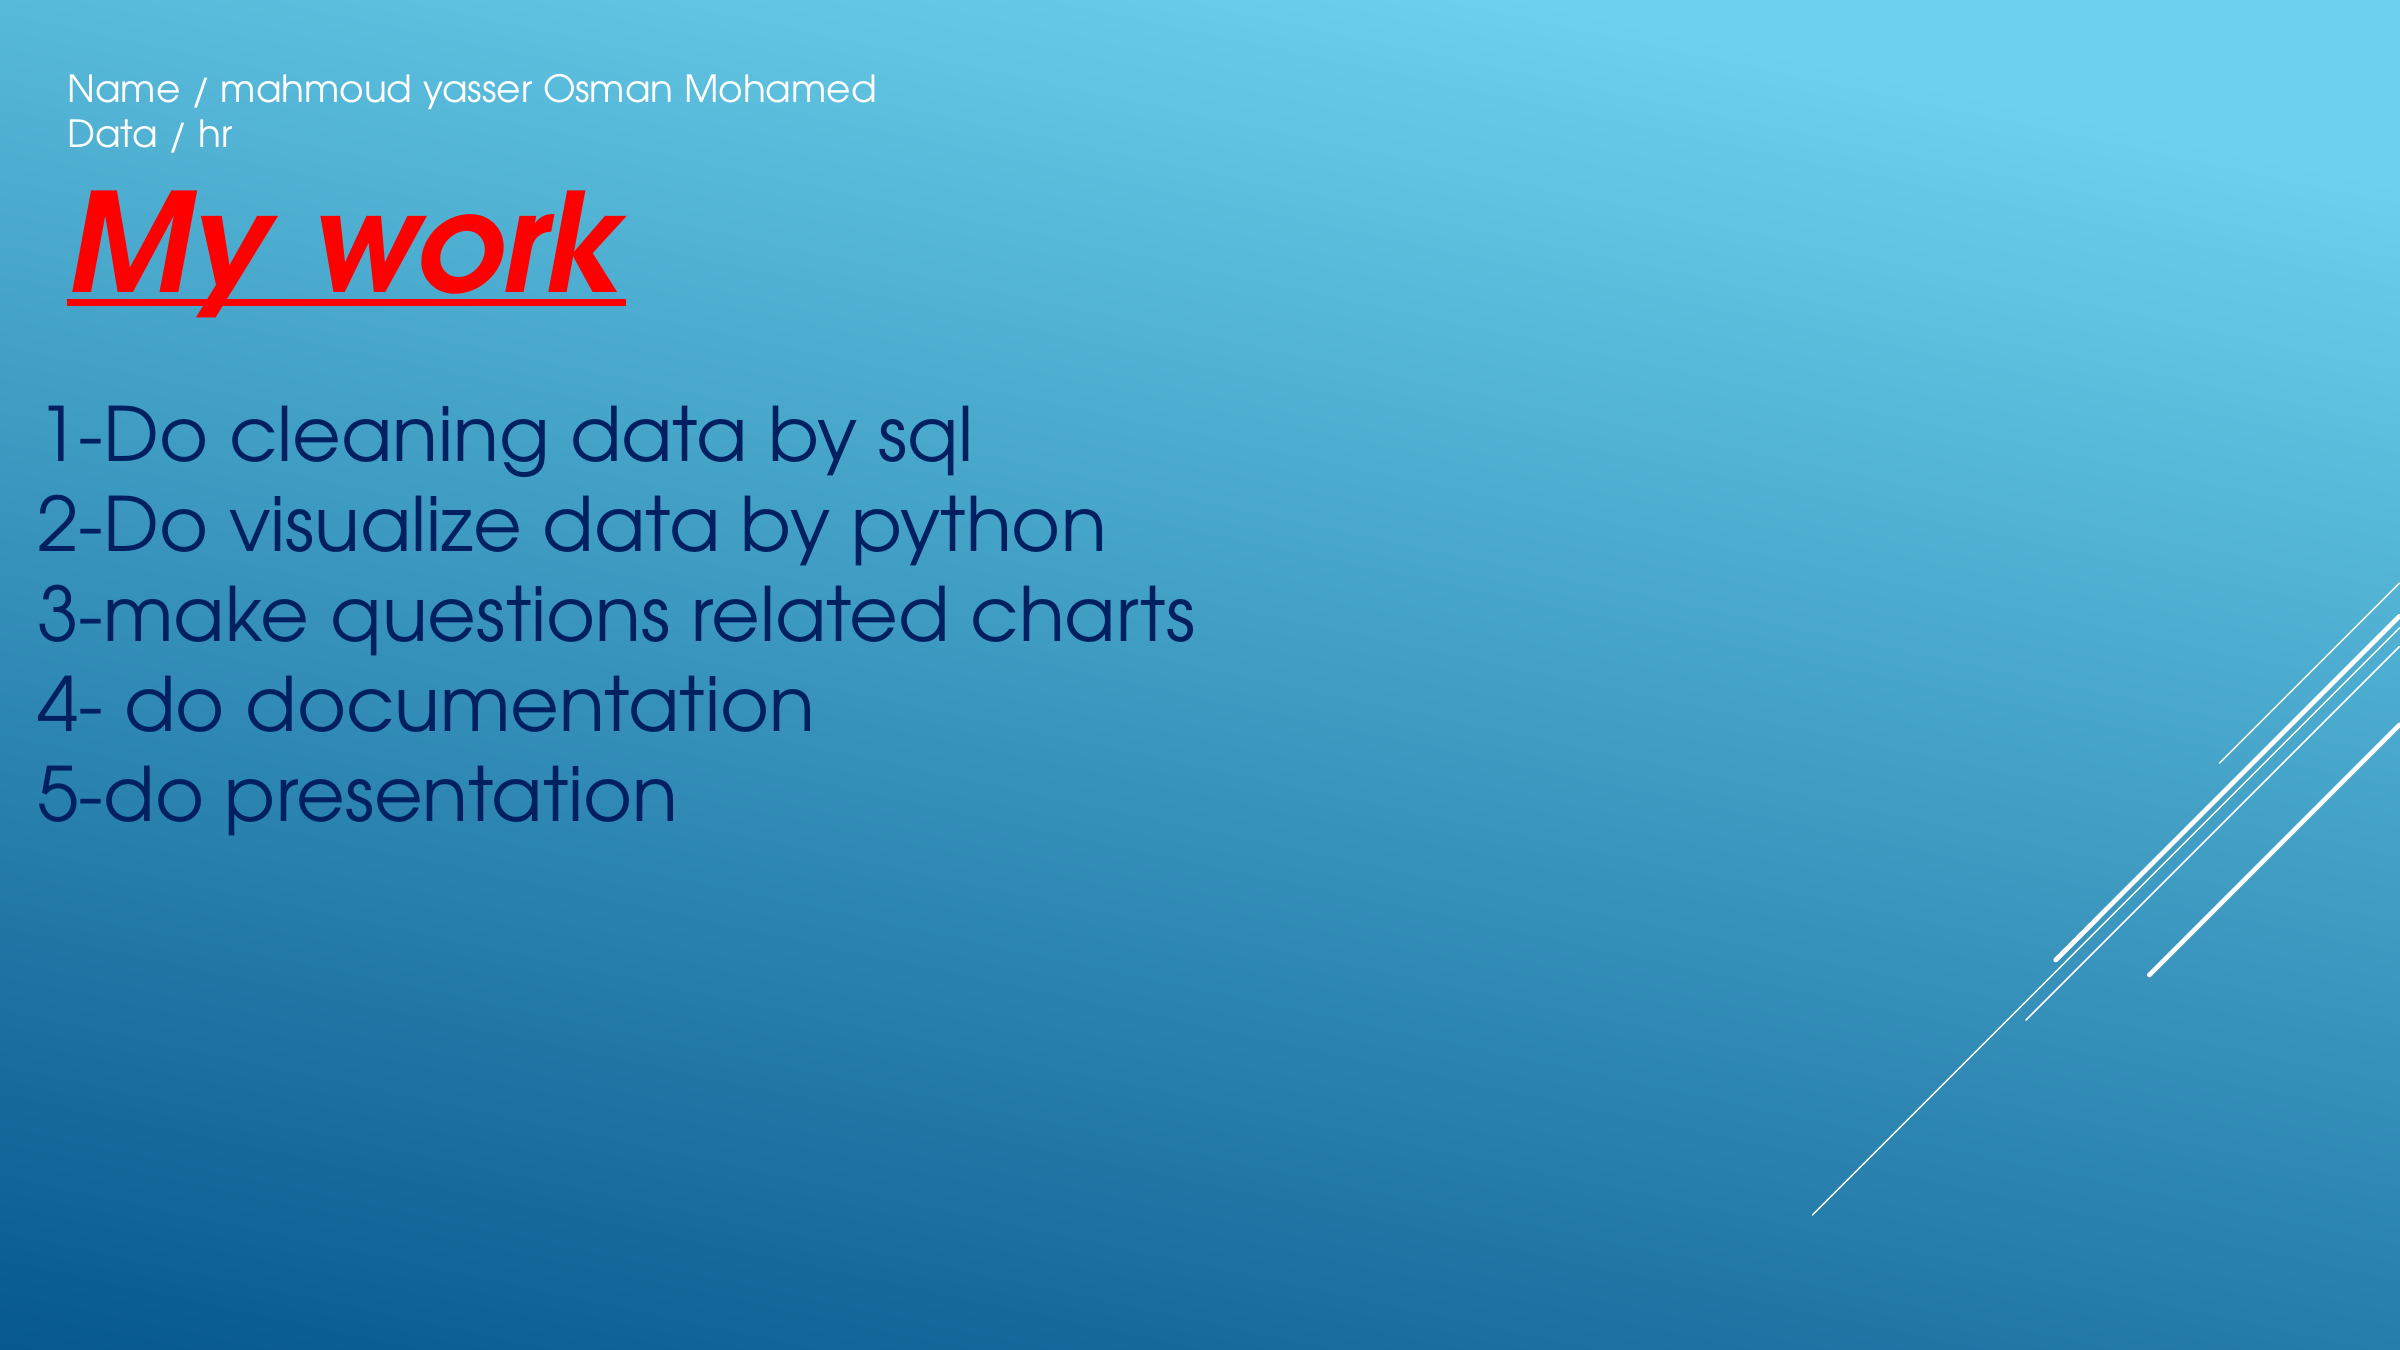

Name / mahmoud yasser Osman Mohamed
Data / hr
My work
1-Do cleaning data by sql
2-Do visualize data by python
3-make questions related charts
4- do documentation
5-do presentation